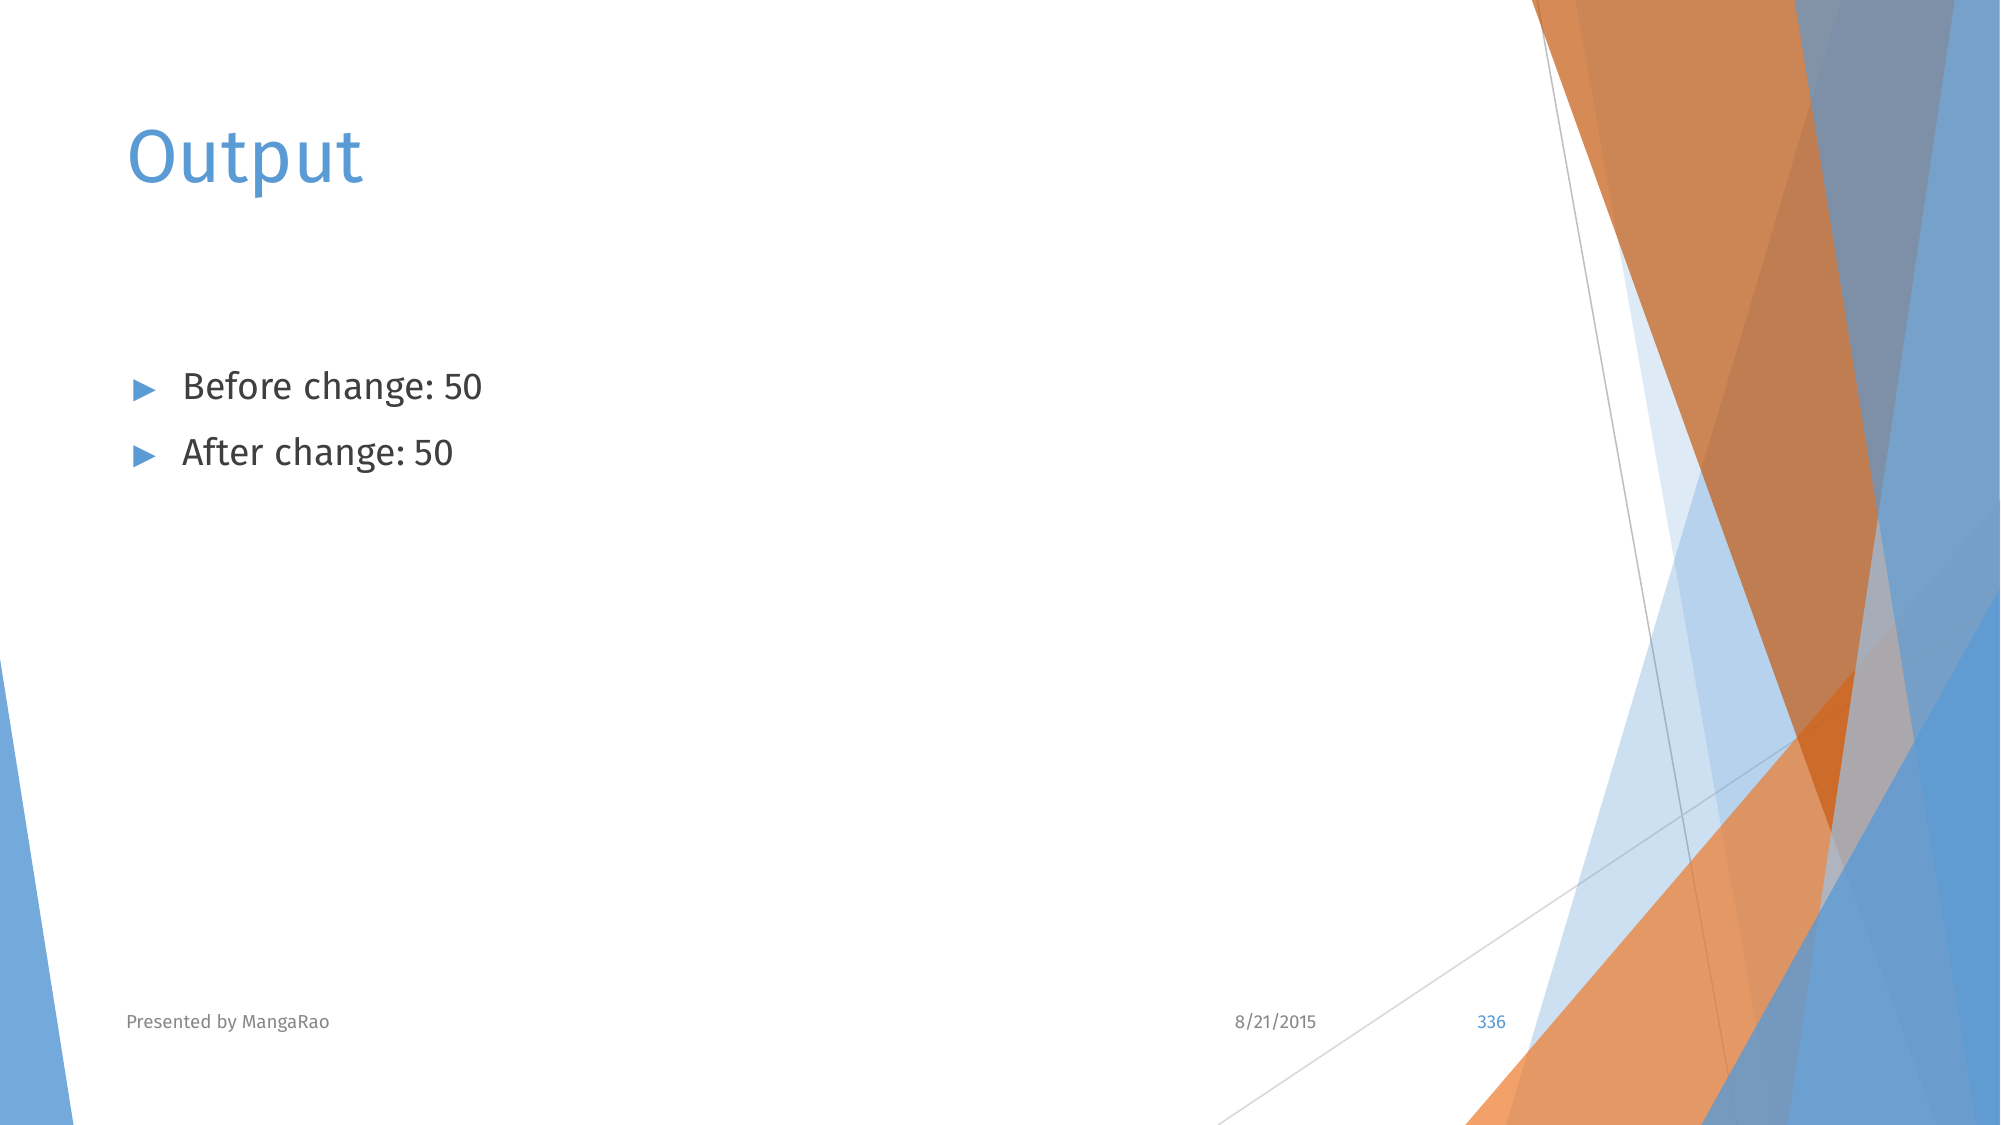

# Output
Before change: 50
After change: 50
Presented by MangaRao
8/21/2015
336